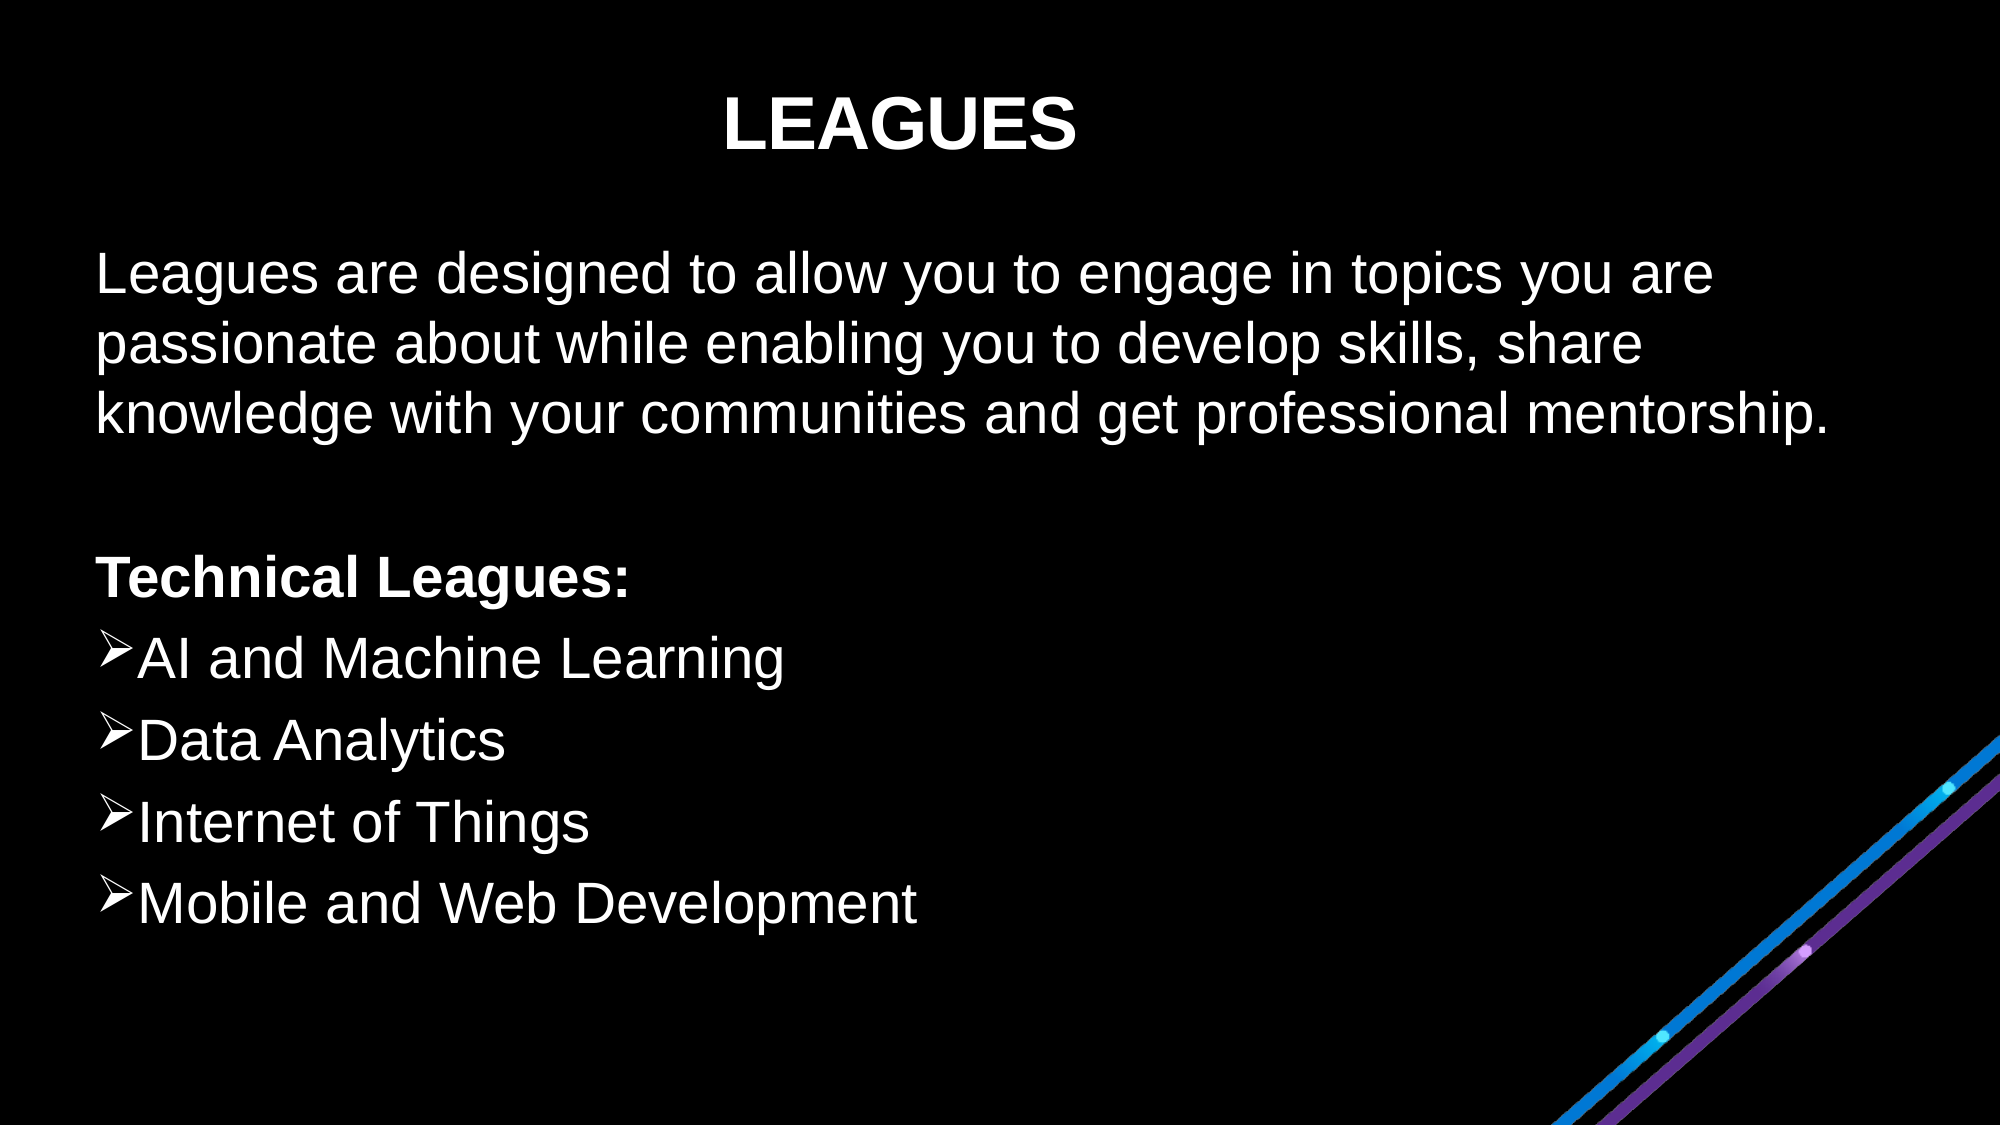

# LEAGUES
Leagues are designed to allow you to engage in topics you are passionate about while enabling you to develop skills, share knowledge with your communities and get professional mentorship.

Technical Leagues:
AI and Machine Learning
Data Analytics
Internet of Things
Mobile and Web Development